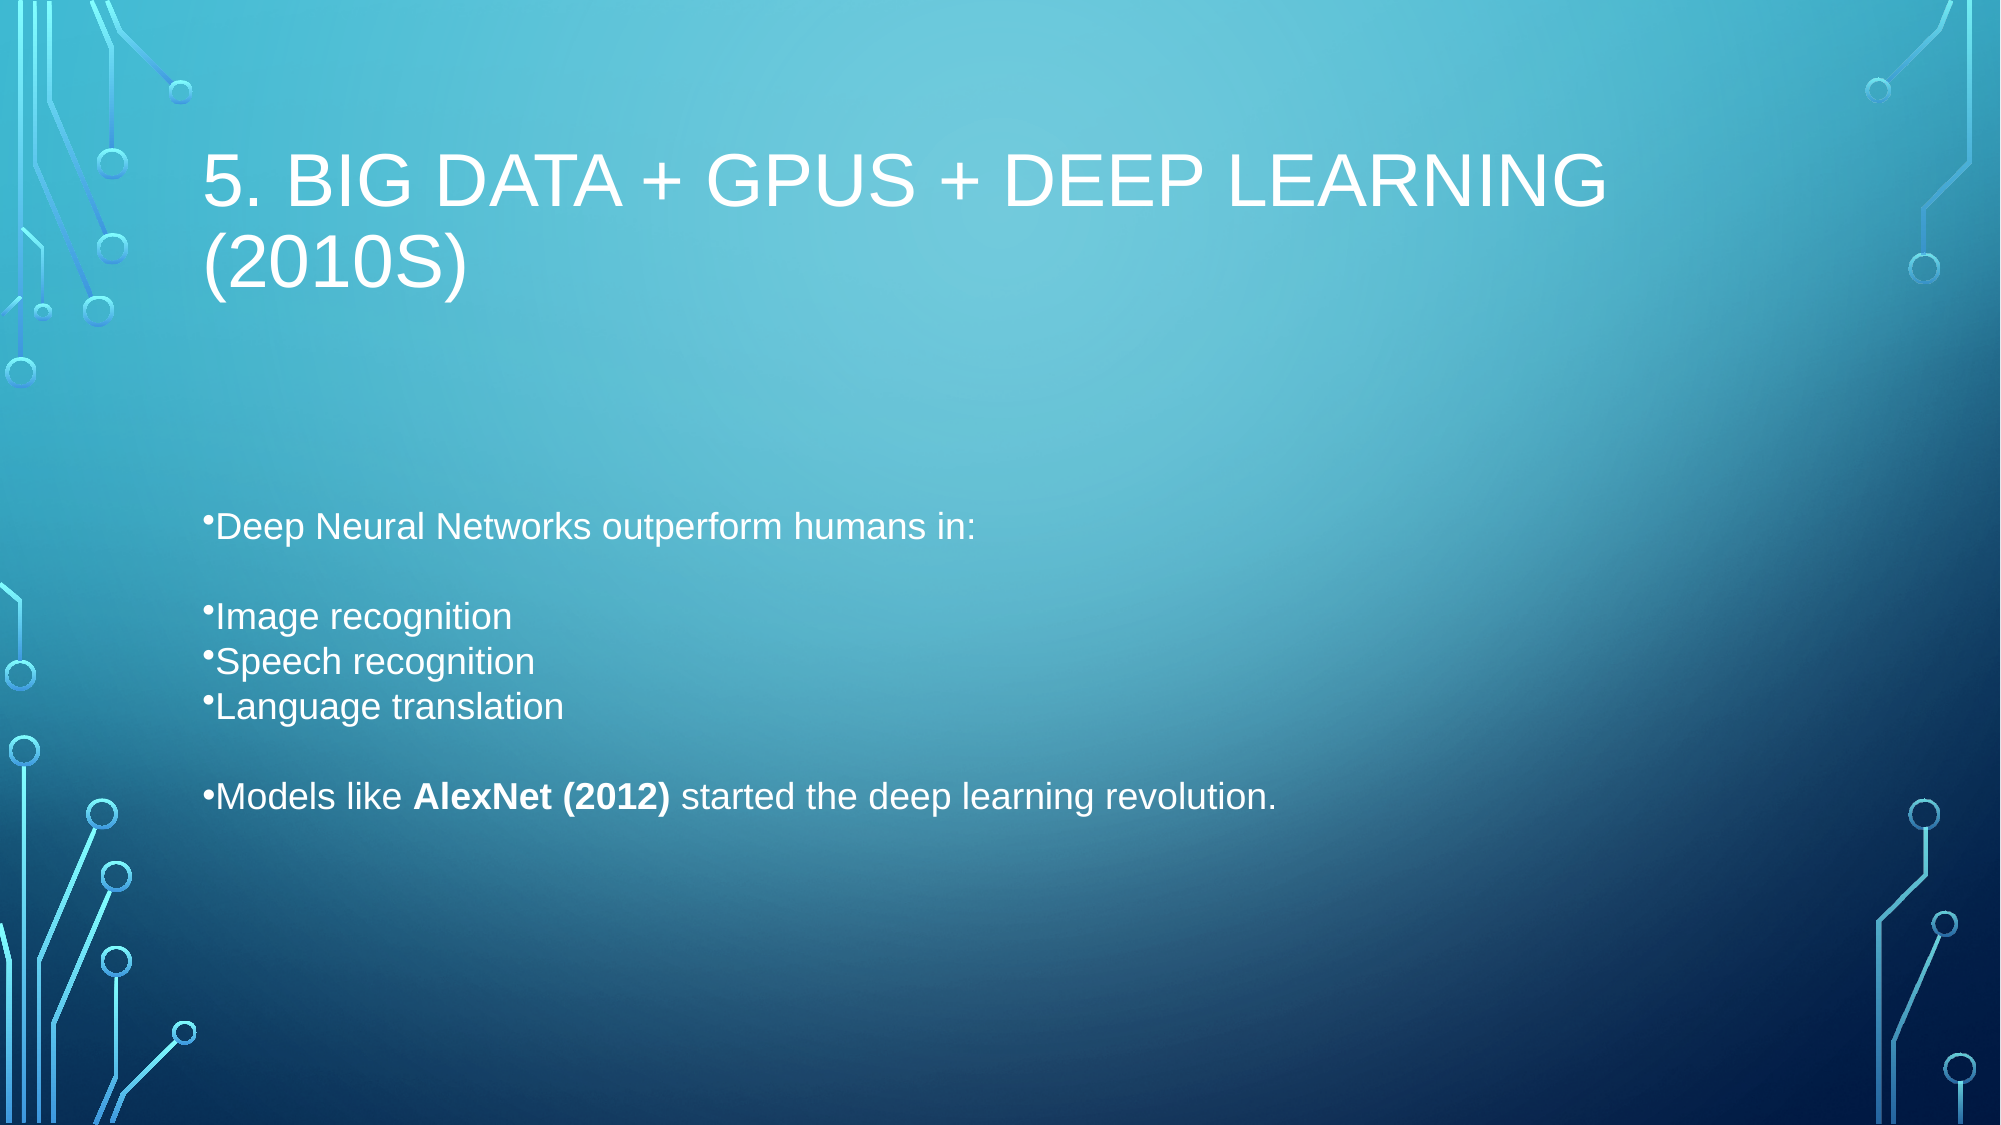

# 5. Big Data + GPUs + Deep Learning (2010s)
Deep Neural Networks outperform humans in:

Image recognition
Speech recognition
Language translation

Models like AlexNet (2012) started the deep learning revolution.